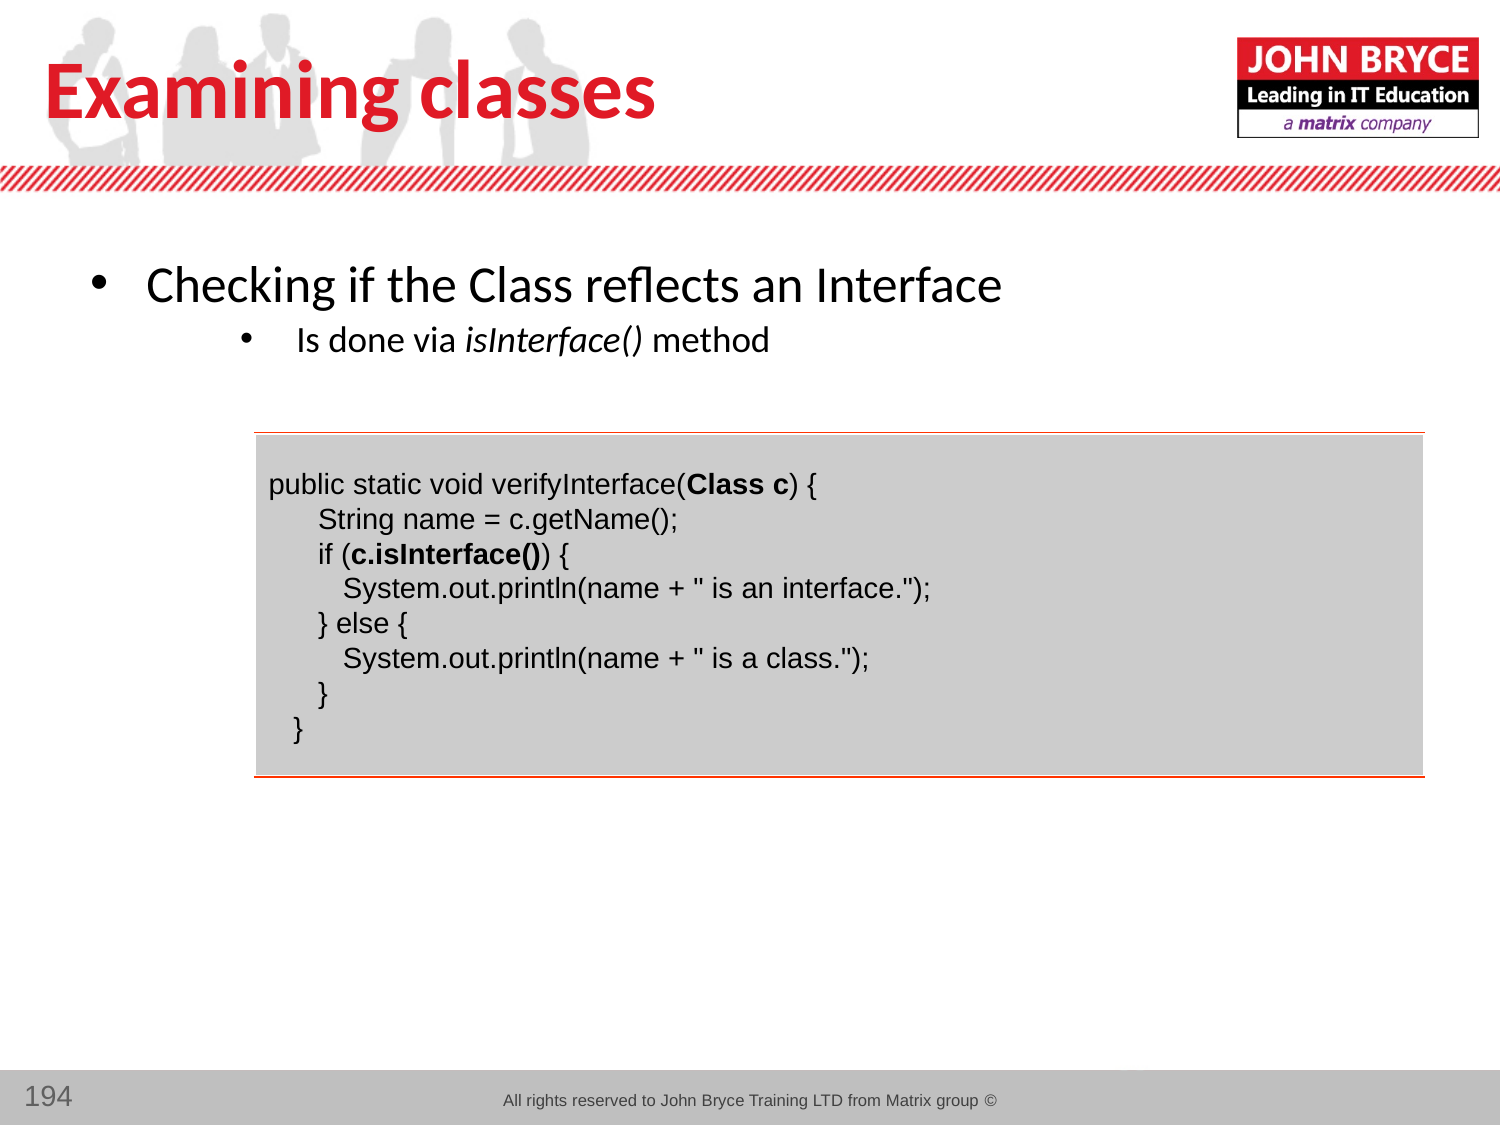

# Examining classes
Checking if the Class reflects an Interface
Is done via isInterface() method
public static void verifyInterface(Class c) {
      String name = c.getName();
      if (c.isInterface()) {
         System.out.println(name + " is an interface.");
      } else {
         System.out.println(name + " is a class.");
      }
   }